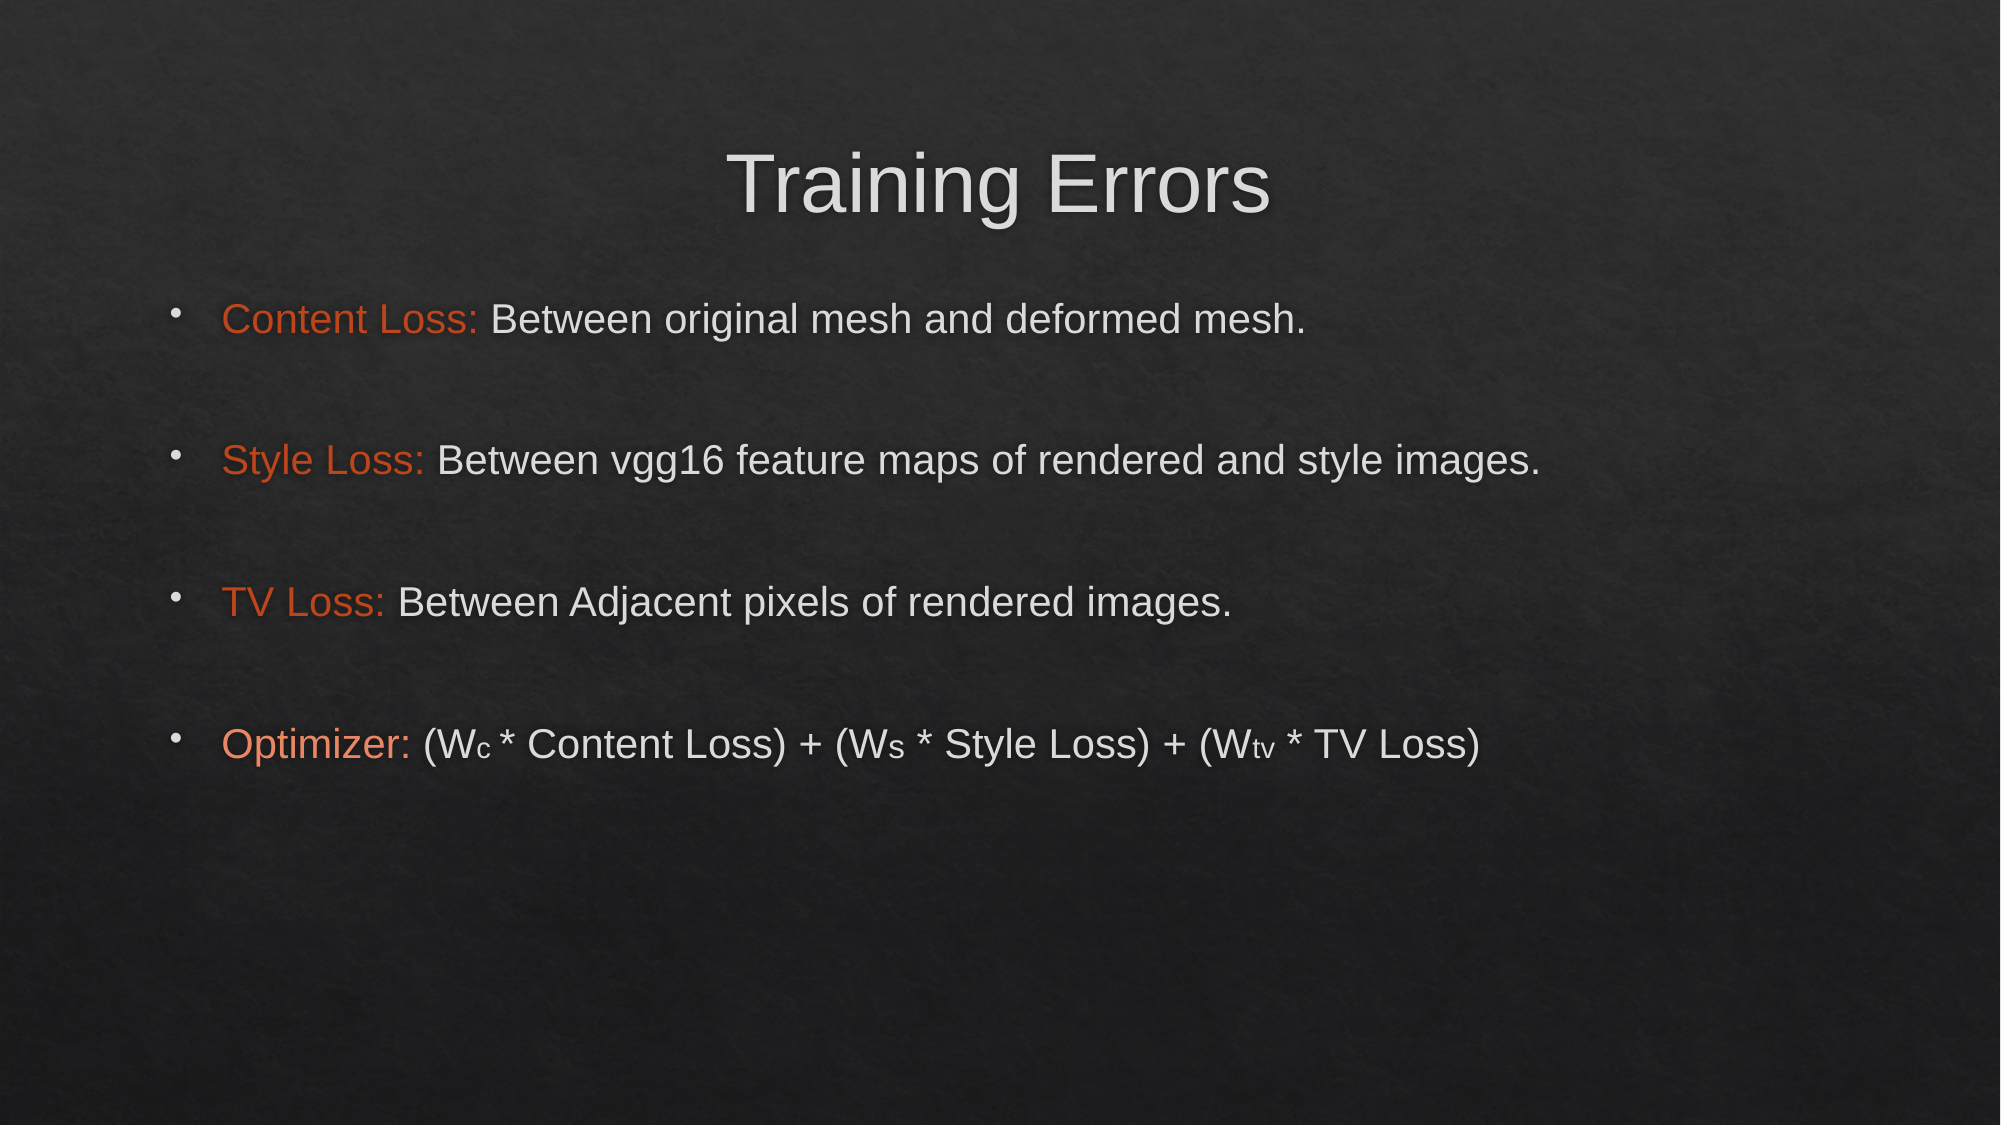

# Training Errors
Content Loss: Between original mesh and deformed mesh.

Style Loss: Between vgg16 feature maps of rendered and style images.

TV Loss: Between Adjacent pixels of rendered images.

Optimizer: (Wc * Content Loss) + (Ws * Style Loss) + (Wtv * TV Loss)